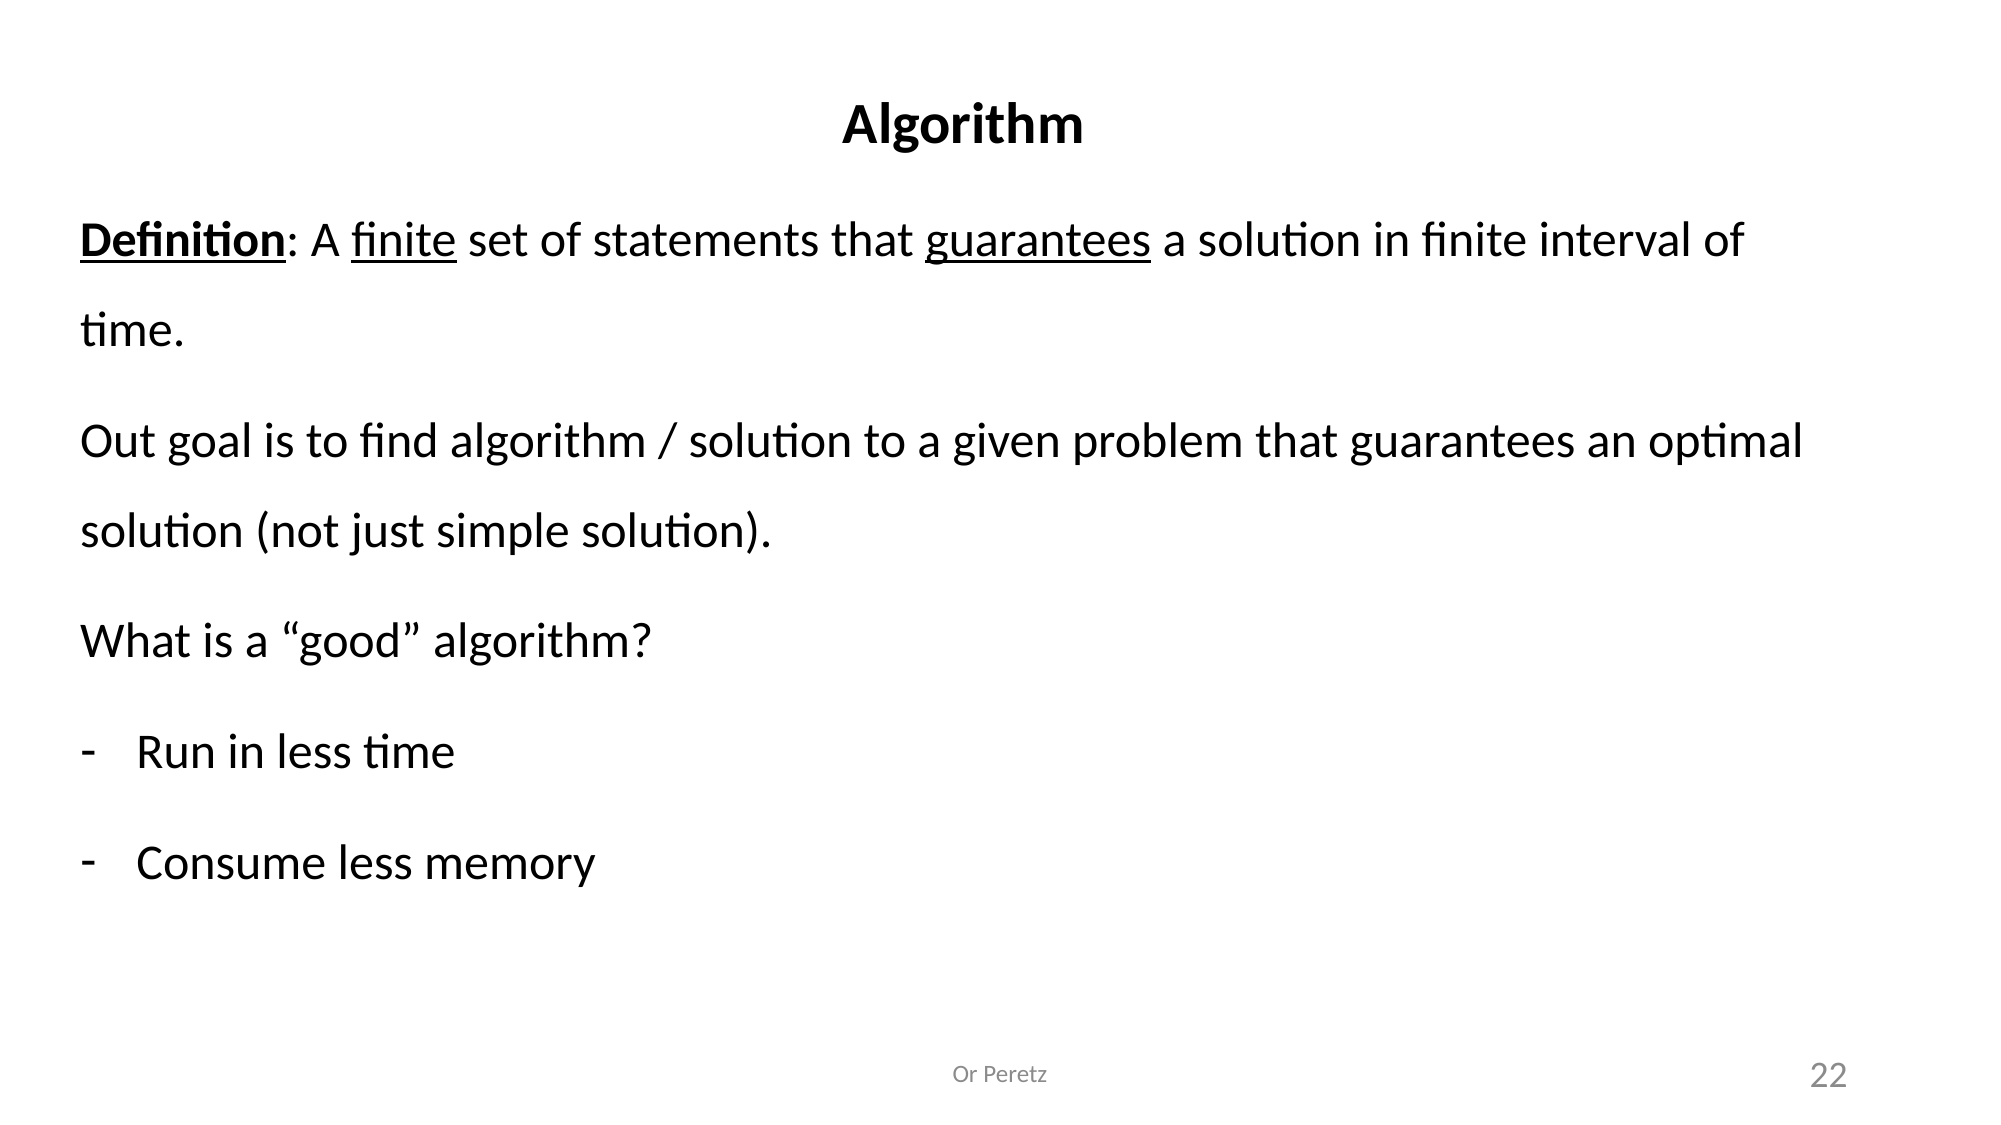

Algorithm
Definition: A finite set of statements that guarantees a solution in finite interval of time.
Out goal is to find algorithm / solution to a given problem that guarantees an optimal solution (not just simple solution).
What is a “good” algorithm?
Run in less time
Consume less memory
Or Peretz
22